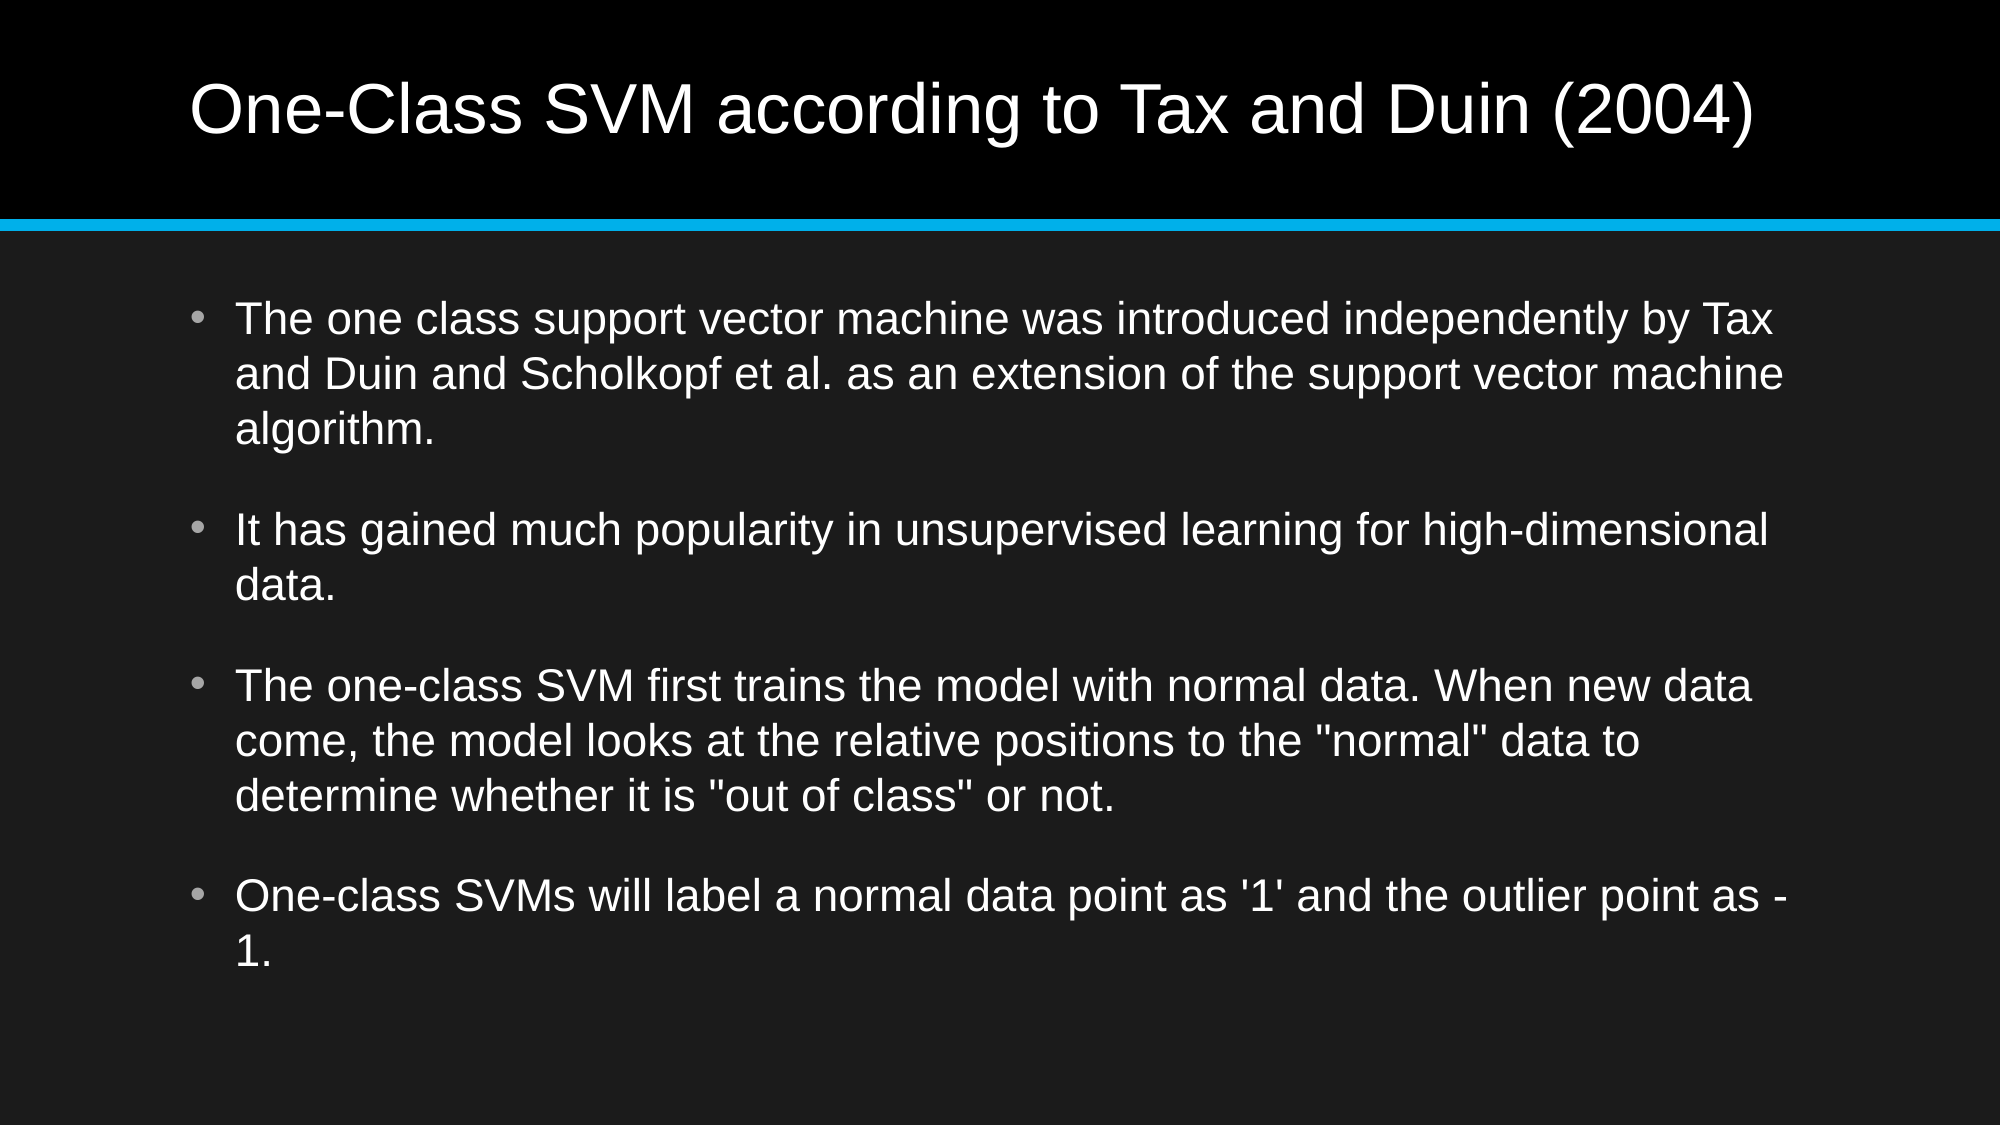

# One-Class SVM according to Tax and Duin (2004)
The one class support vector machine was introduced independently by Tax and Duin and Scholkopf et al. as an extension of the support vector machine algorithm.
It has gained much popularity in unsupervised learning for high-dimensional data.
The one-class SVM first trains the model with normal data. When new data come, the model looks at the relative positions to the "normal" data to determine whether it is "out of class" or not.
One-class SVMs will label a normal data point as '1' and the outlier point as -1.